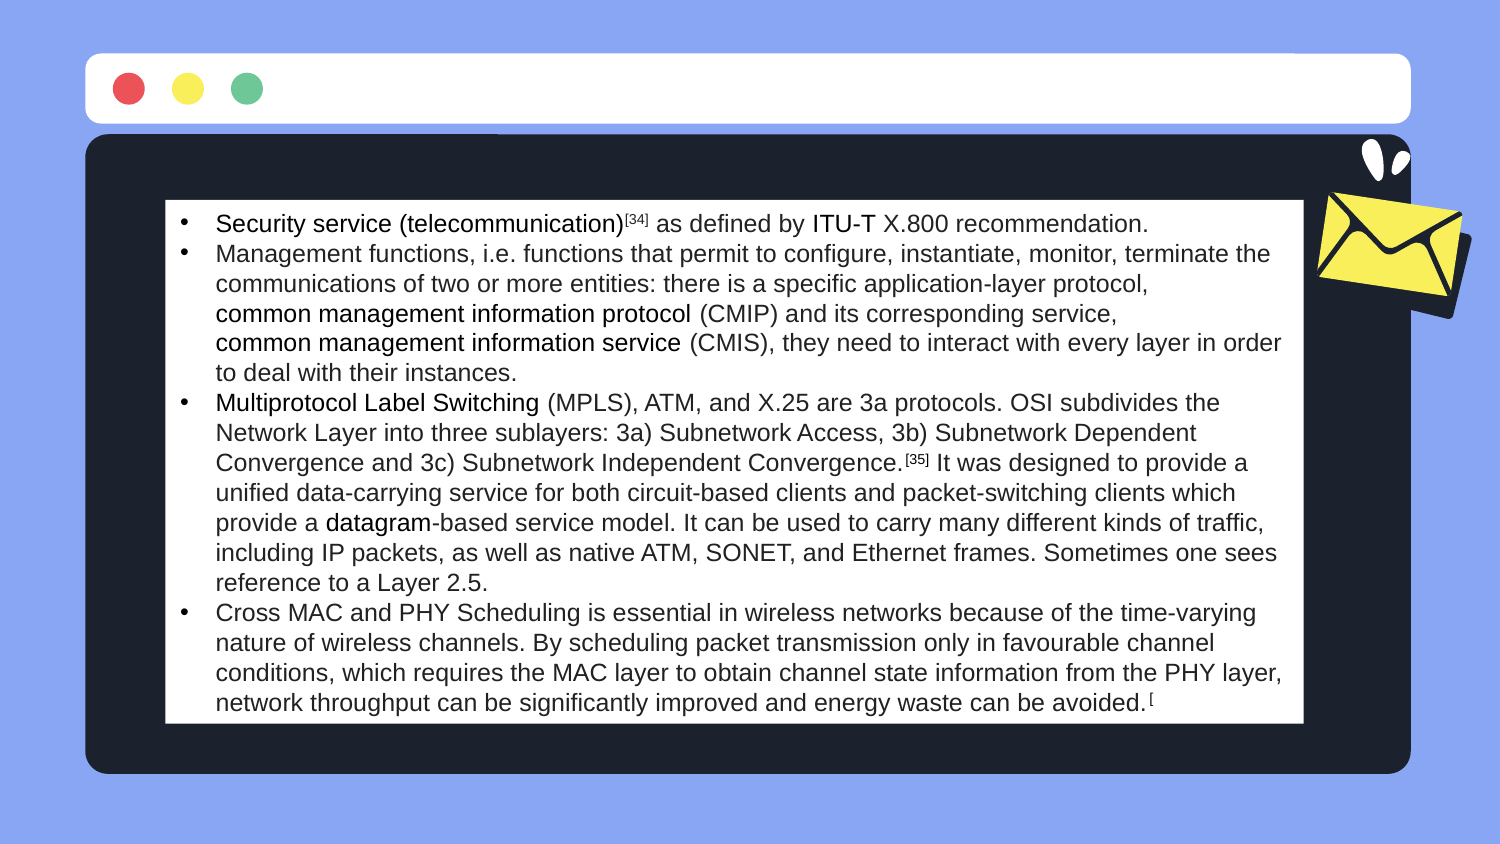

Security service (telecommunication)[34] as defined by ITU-T X.800 recommendation.
Management functions, i.e. functions that permit to configure, instantiate, monitor, terminate the communications of two or more entities: there is a specific application-layer protocol, common management information protocol (CMIP) and its corresponding service, common management information service (CMIS), they need to interact with every layer in order to deal with their instances.
Multiprotocol Label Switching (MPLS), ATM, and X.25 are 3a protocols. OSI subdivides the Network Layer into three sublayers: 3a) Subnetwork Access, 3b) Subnetwork Dependent Convergence and 3c) Subnetwork Independent Convergence.[35] It was designed to provide a unified data-carrying service for both circuit-based clients and packet-switching clients which provide a datagram-based service model. It can be used to carry many different kinds of traffic, including IP packets, as well as native ATM, SONET, and Ethernet frames. Sometimes one sees reference to a Layer 2.5.
Cross MAC and PHY Scheduling is essential in wireless networks because of the time-varying nature of wireless channels. By scheduling packet transmission only in favourable channel conditions, which requires the MAC layer to obtain channel state information from the PHY layer, network throughput can be significantly improved and energy waste can be avoided.[